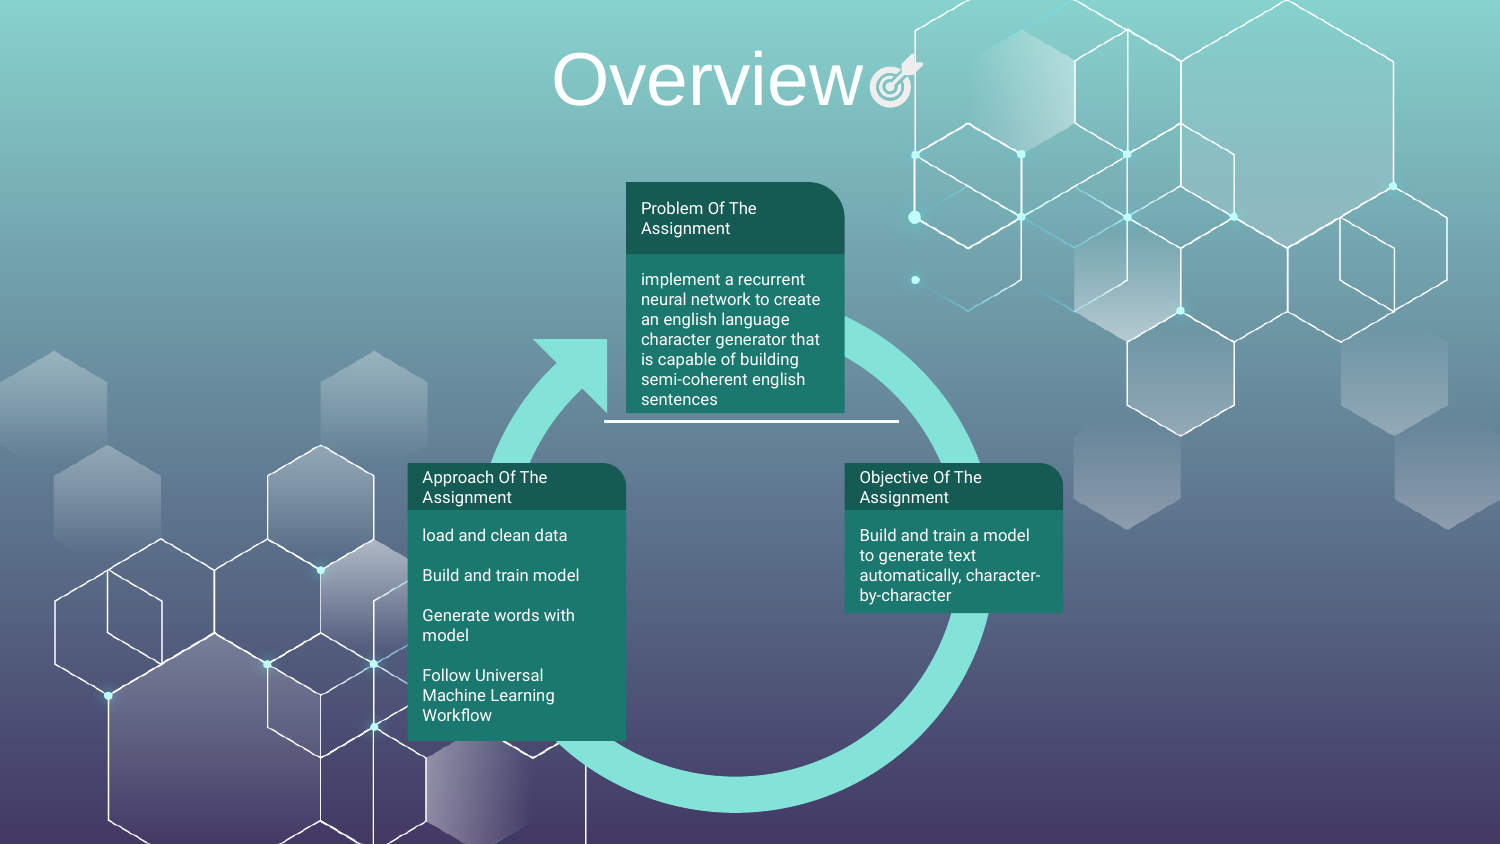

# Overview

Problem Of The Assignment
implement a recurrent neural network to create an english language character generator that is capable of building semi-coherent english sentences

Approach Of The Assignment
load and clean data

Build and train model

Generate words with model

Follow Universal Machine Learning Workflow
Objective Of The Assignment
Build and train a model to generate text automatically, character-by-character